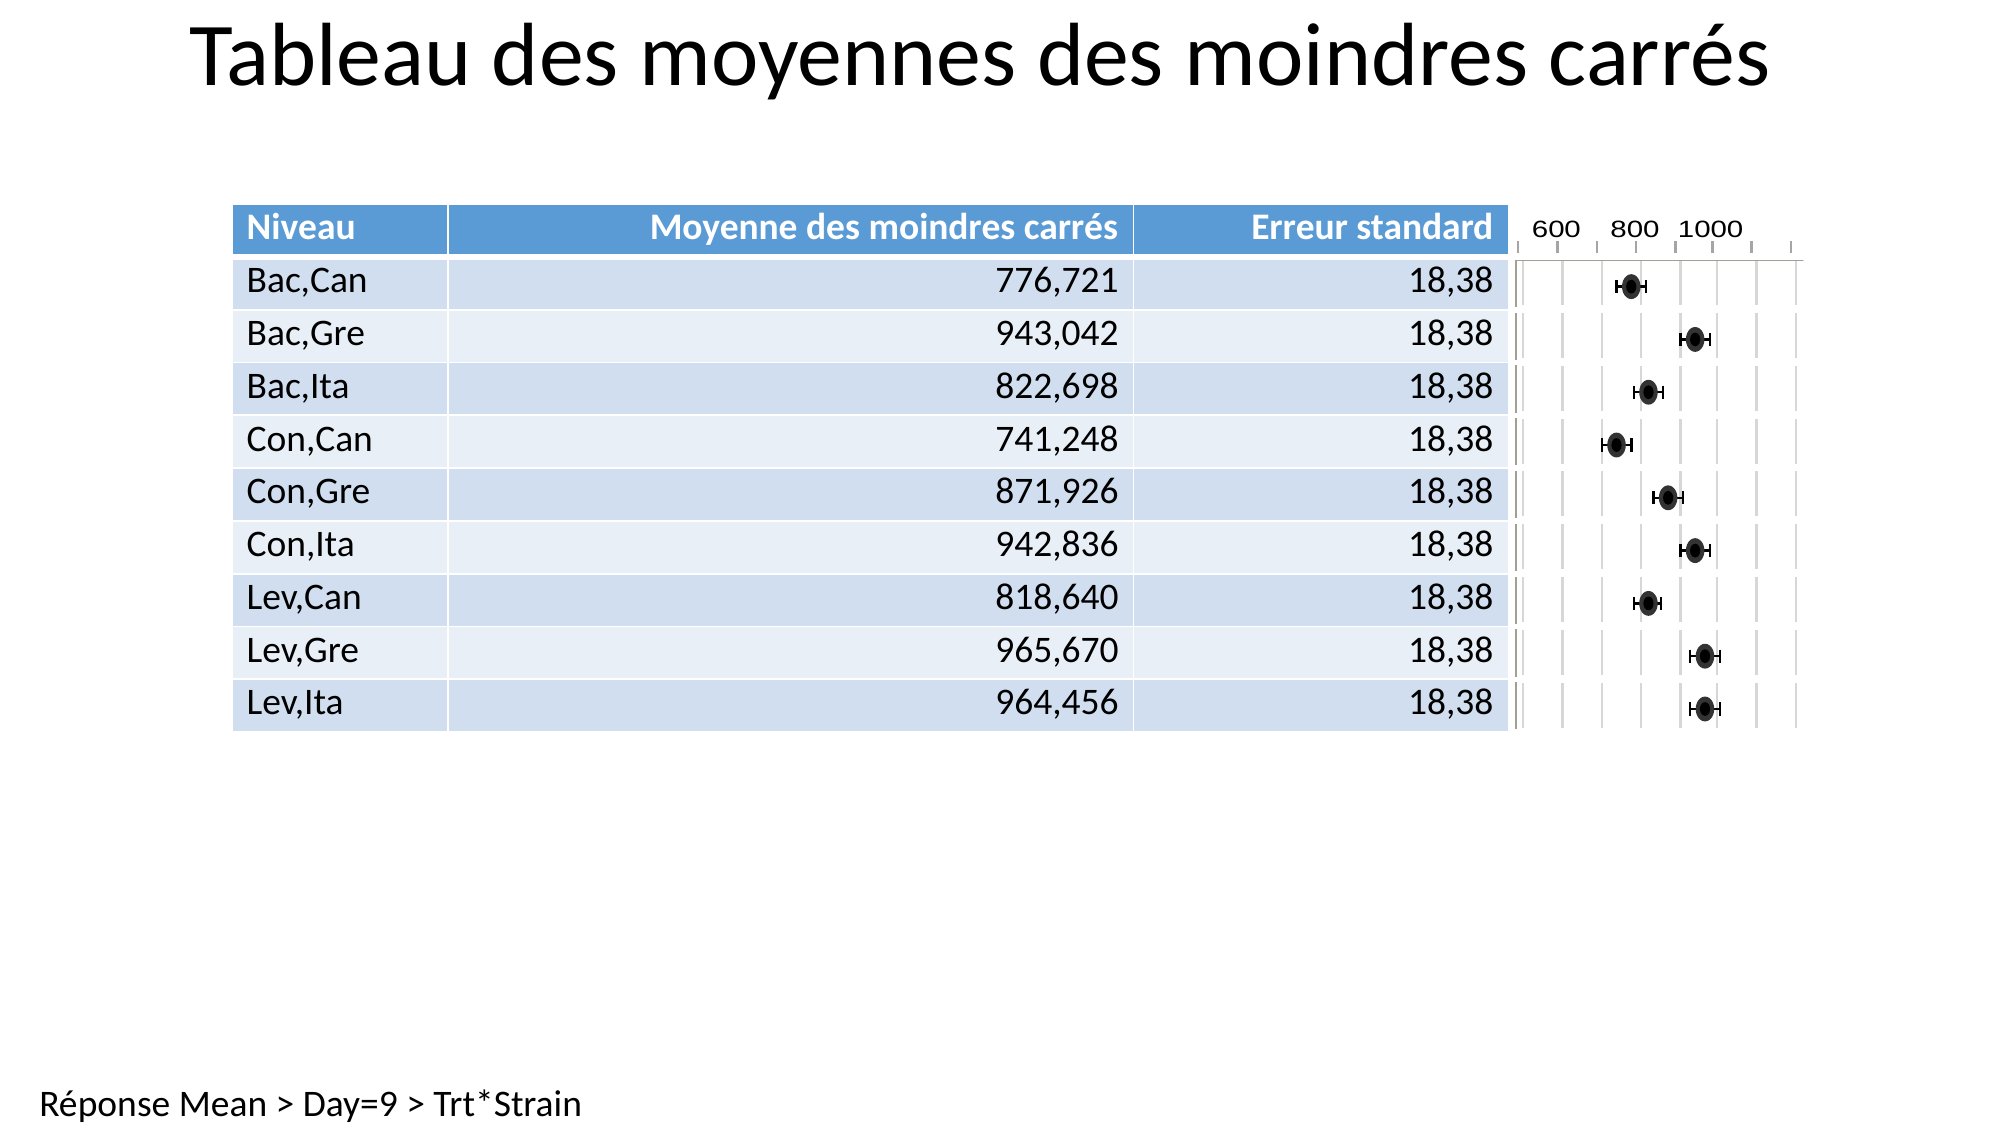

# Tableau des moyennes des moindres carrés
| Niveau | Moyenne des moindres carrés | Erreur standard |  |
| --- | --- | --- | --- |
| Bac,Can | 776,721 | 18,38 |  |
| Bac,Gre | 943,042 | 18,38 |  |
| Bac,Ita | 822,698 | 18,38 |  |
| Con,Can | 741,248 | 18,38 |  |
| Con,Gre | 871,926 | 18,38 |  |
| Con,Ita | 942,836 | 18,38 |  |
| Lev,Can | 818,640 | 18,38 |  |
| Lev,Gre | 965,670 | 18,38 |  |
| Lev,Ita | 964,456 | 18,38 |  |
Réponse Mean > Day=9 > Trt*Strain